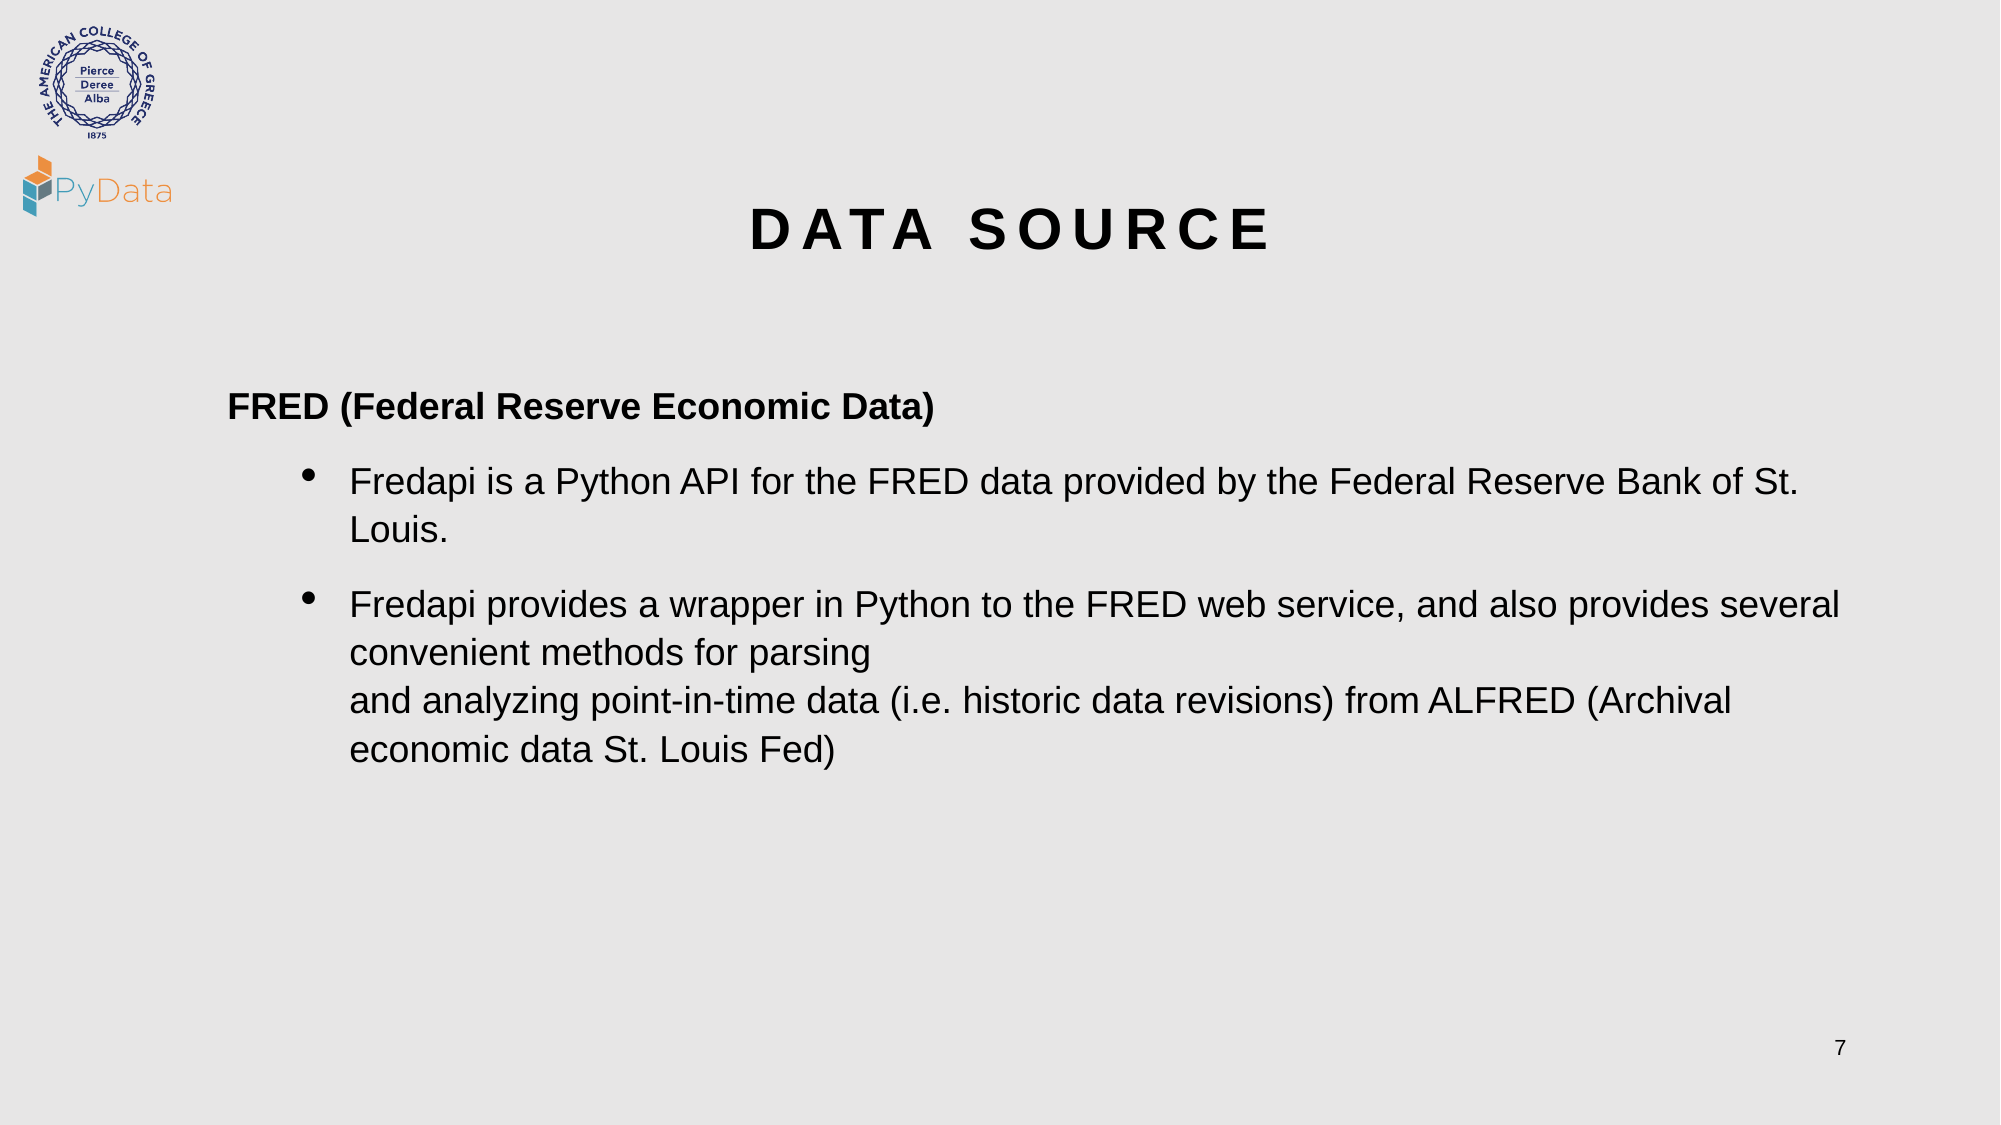

# Data SOURCE
FRED (Federal Reserve Economic Data)
Fredapi is a Python API for the FRED data provided by the Federal Reserve Bank of St. Louis.
Fredapi provides a wrapper in Python to the FRED web service, and also provides several convenient methods for parsing
and analyzing point-in-time data (i.e. historic data revisions) from ALFRED (Archival economic data St. Louis Fed)
7